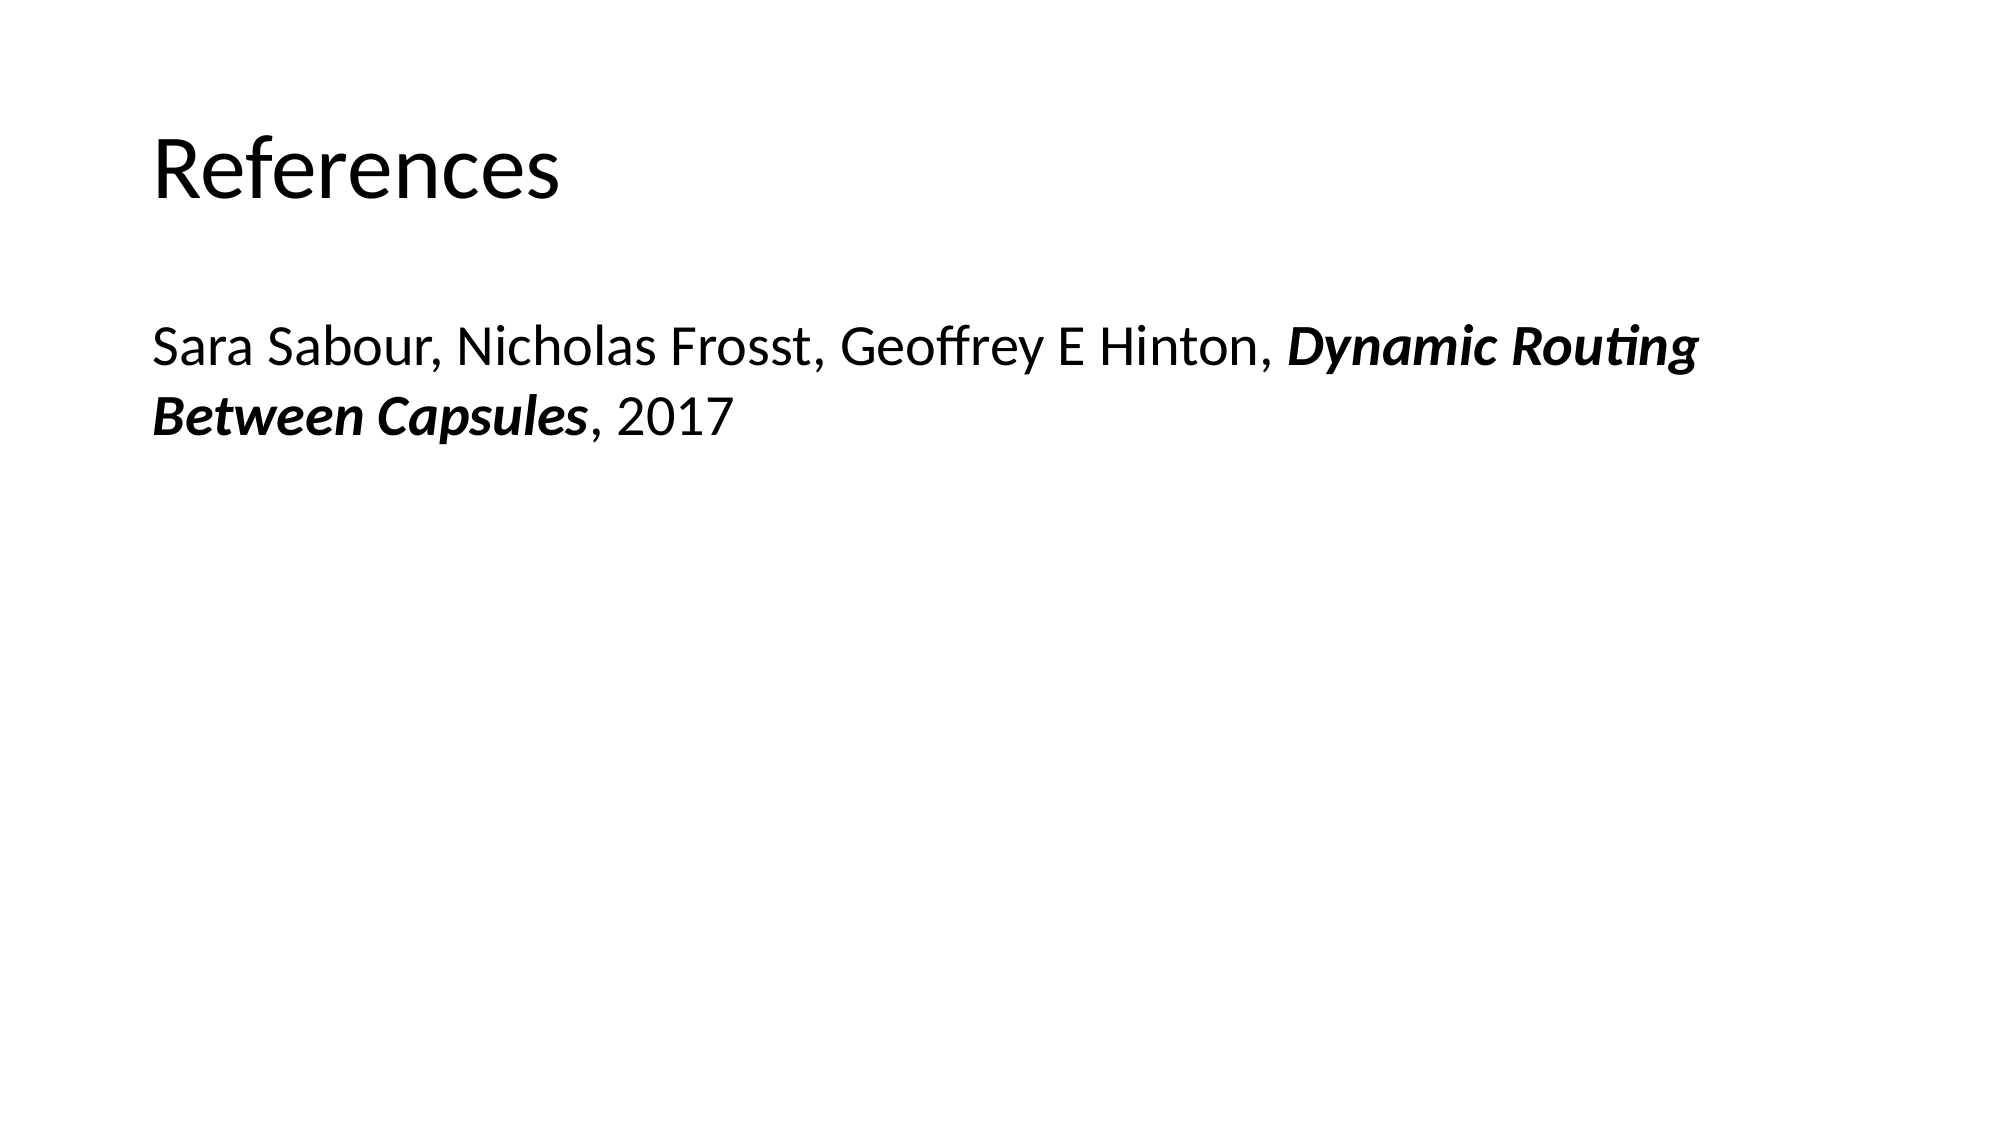

# References
Sara Sabour, Nicholas Frosst, Geoffrey E Hinton, Dynamic Routing Between Capsules, 2017